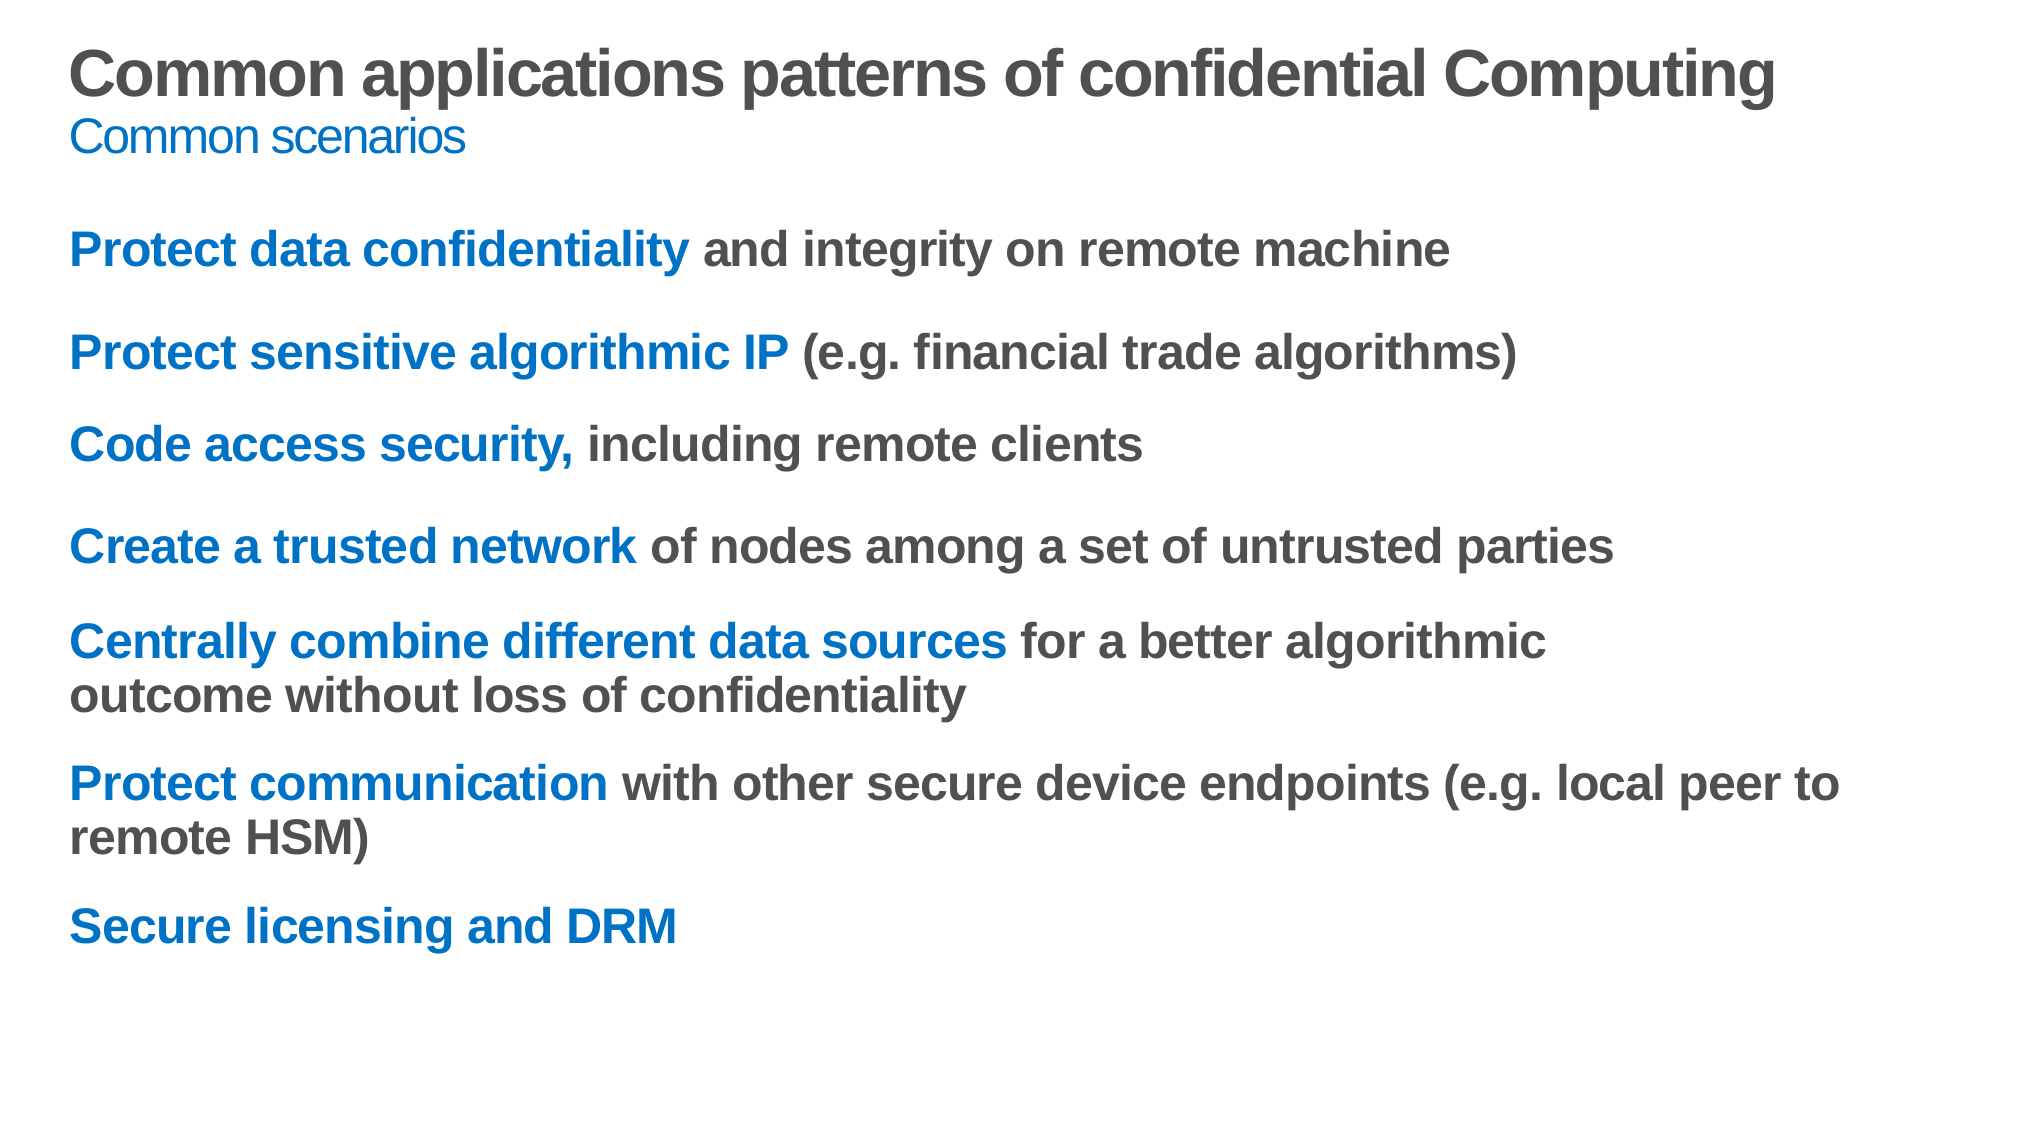

# Common applications patterns of confidential Computing Common scenarios
Protect data confidentiality and integrity on remote machine
Protect sensitive algorithmic IP (e.g. financial trade algorithms)
Code access security, including remote clients
Create a trusted network of nodes among a set of untrusted parties
Centrally combine different data sources for a better algorithmic outcome without loss of confidentiality
Protect communication with other secure device endpoints (e.g. local peer to remote HSM)
Secure licensing and DRM